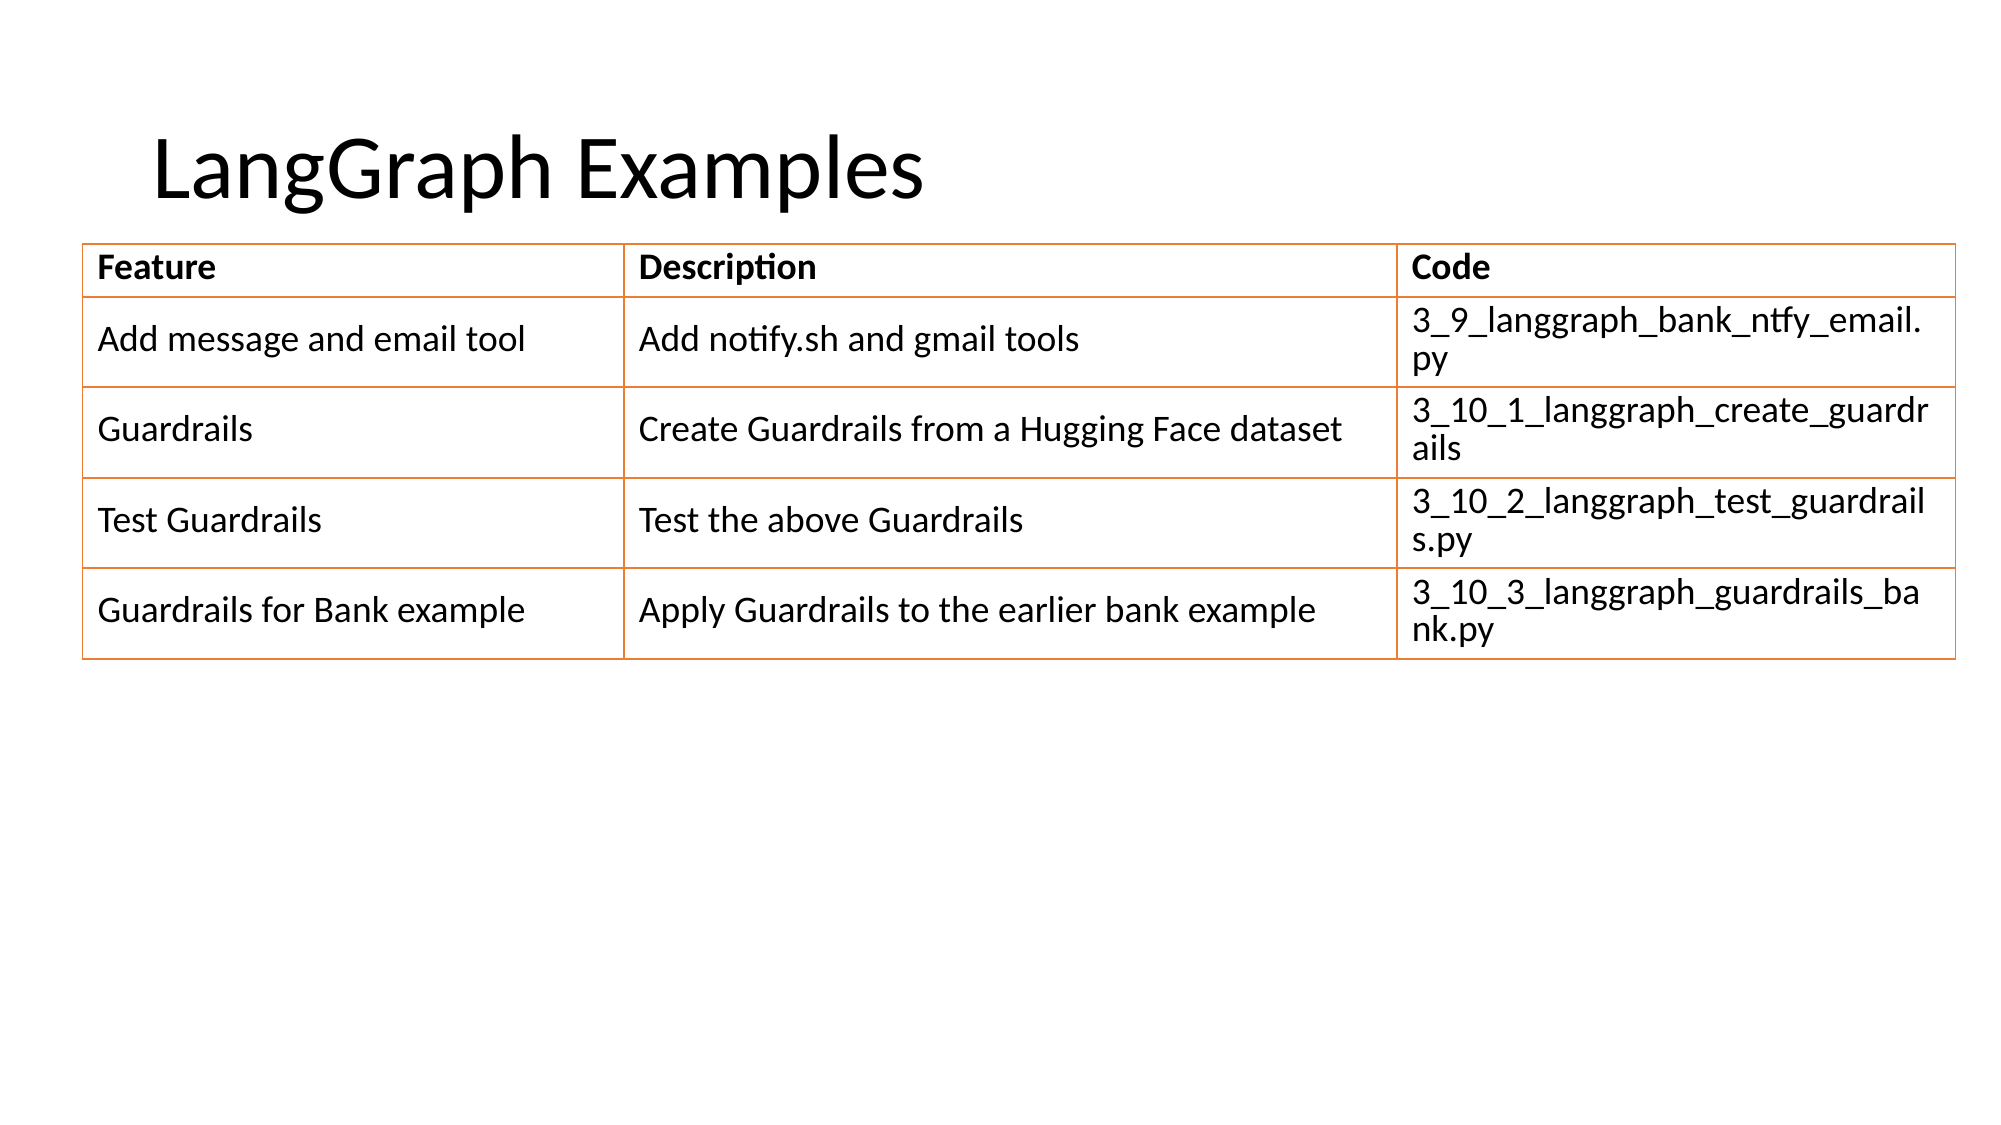

# LangGraph Examples
| Feature | Description | Code |
| --- | --- | --- |
| Add message and email tool | Add notify.sh and gmail tools | 3\_9\_langgraph\_bank\_ntfy\_email.py |
| Guardrails | Create Guardrails from a Hugging Face dataset | 3\_10\_1\_langgraph\_create\_guardrails |
| Test Guardrails | Test the above Guardrails | 3\_10\_2\_langgraph\_test\_guardrails.py |
| Guardrails for Bank example | Apply Guardrails to the earlier bank example | 3\_10\_3\_langgraph\_guardrails\_bank.py |